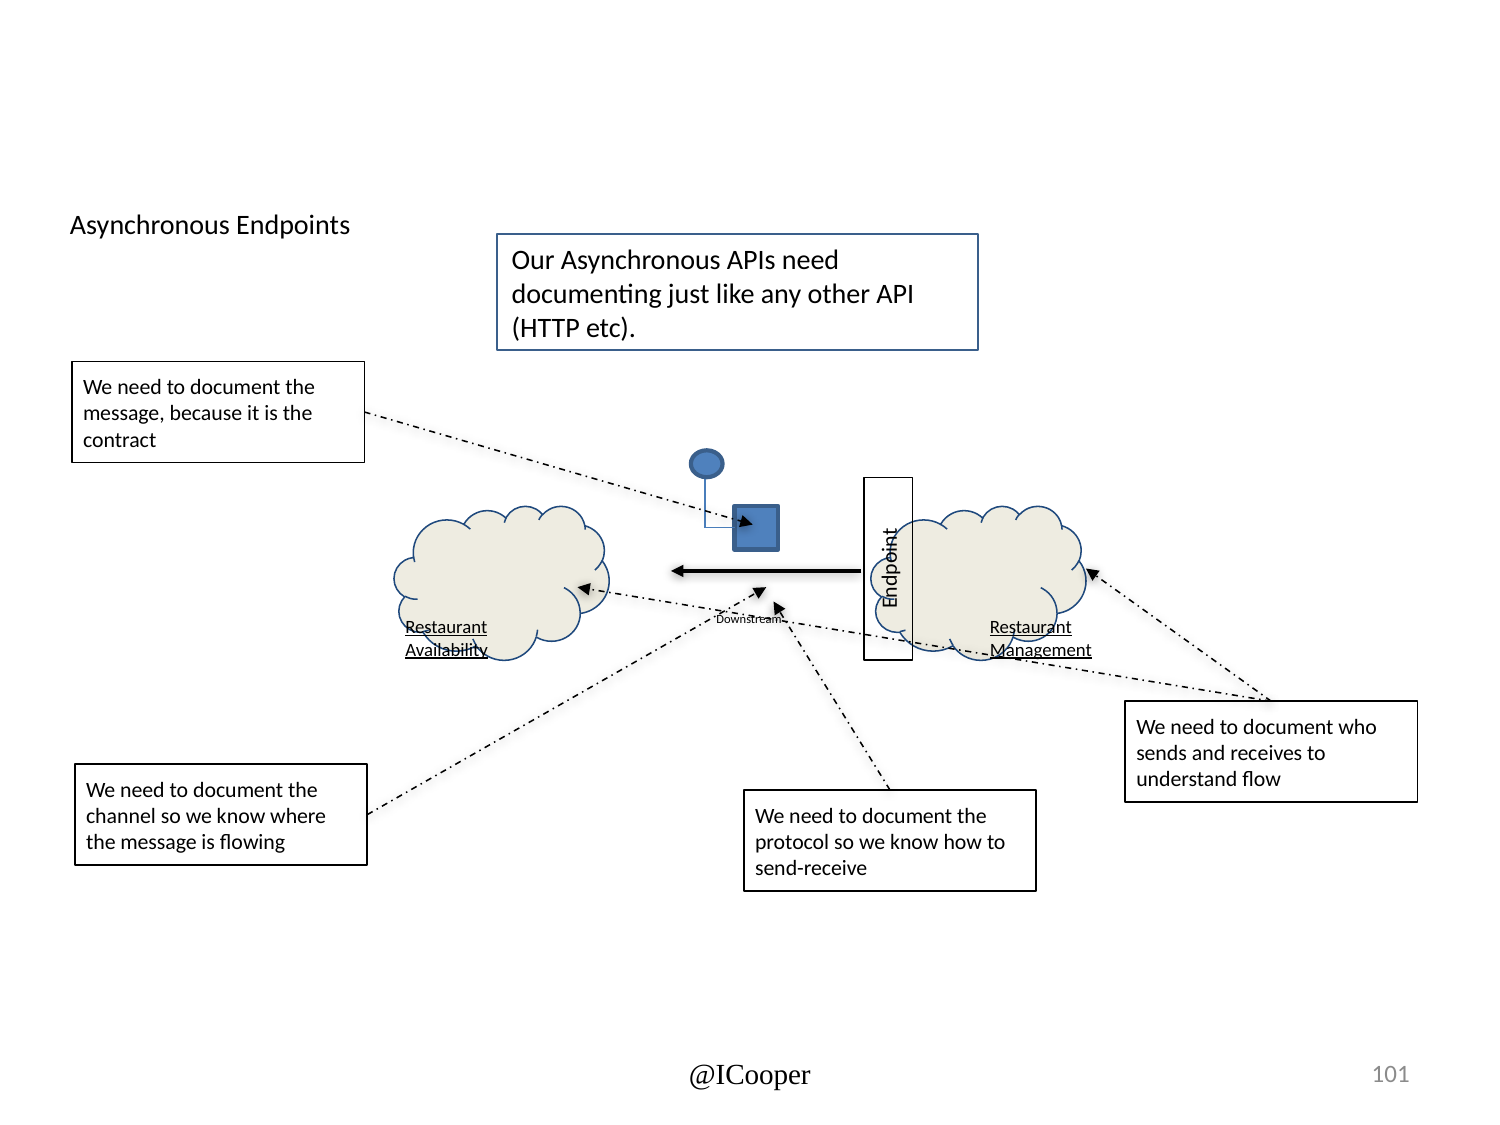

Asynchronous Endpoints
Our Asynchronous APIs need documenting just like any other API (HTTP etc).
We need to document the message, because it is the contract

Endpoint
Restaurant Availability
Downstream
Restaurant Management
We need to document who sends and receives to understand flow
We need to document the channel so we know where the message is flowing
We need to document the protocol so we know how to send-receive
@ICooper
101